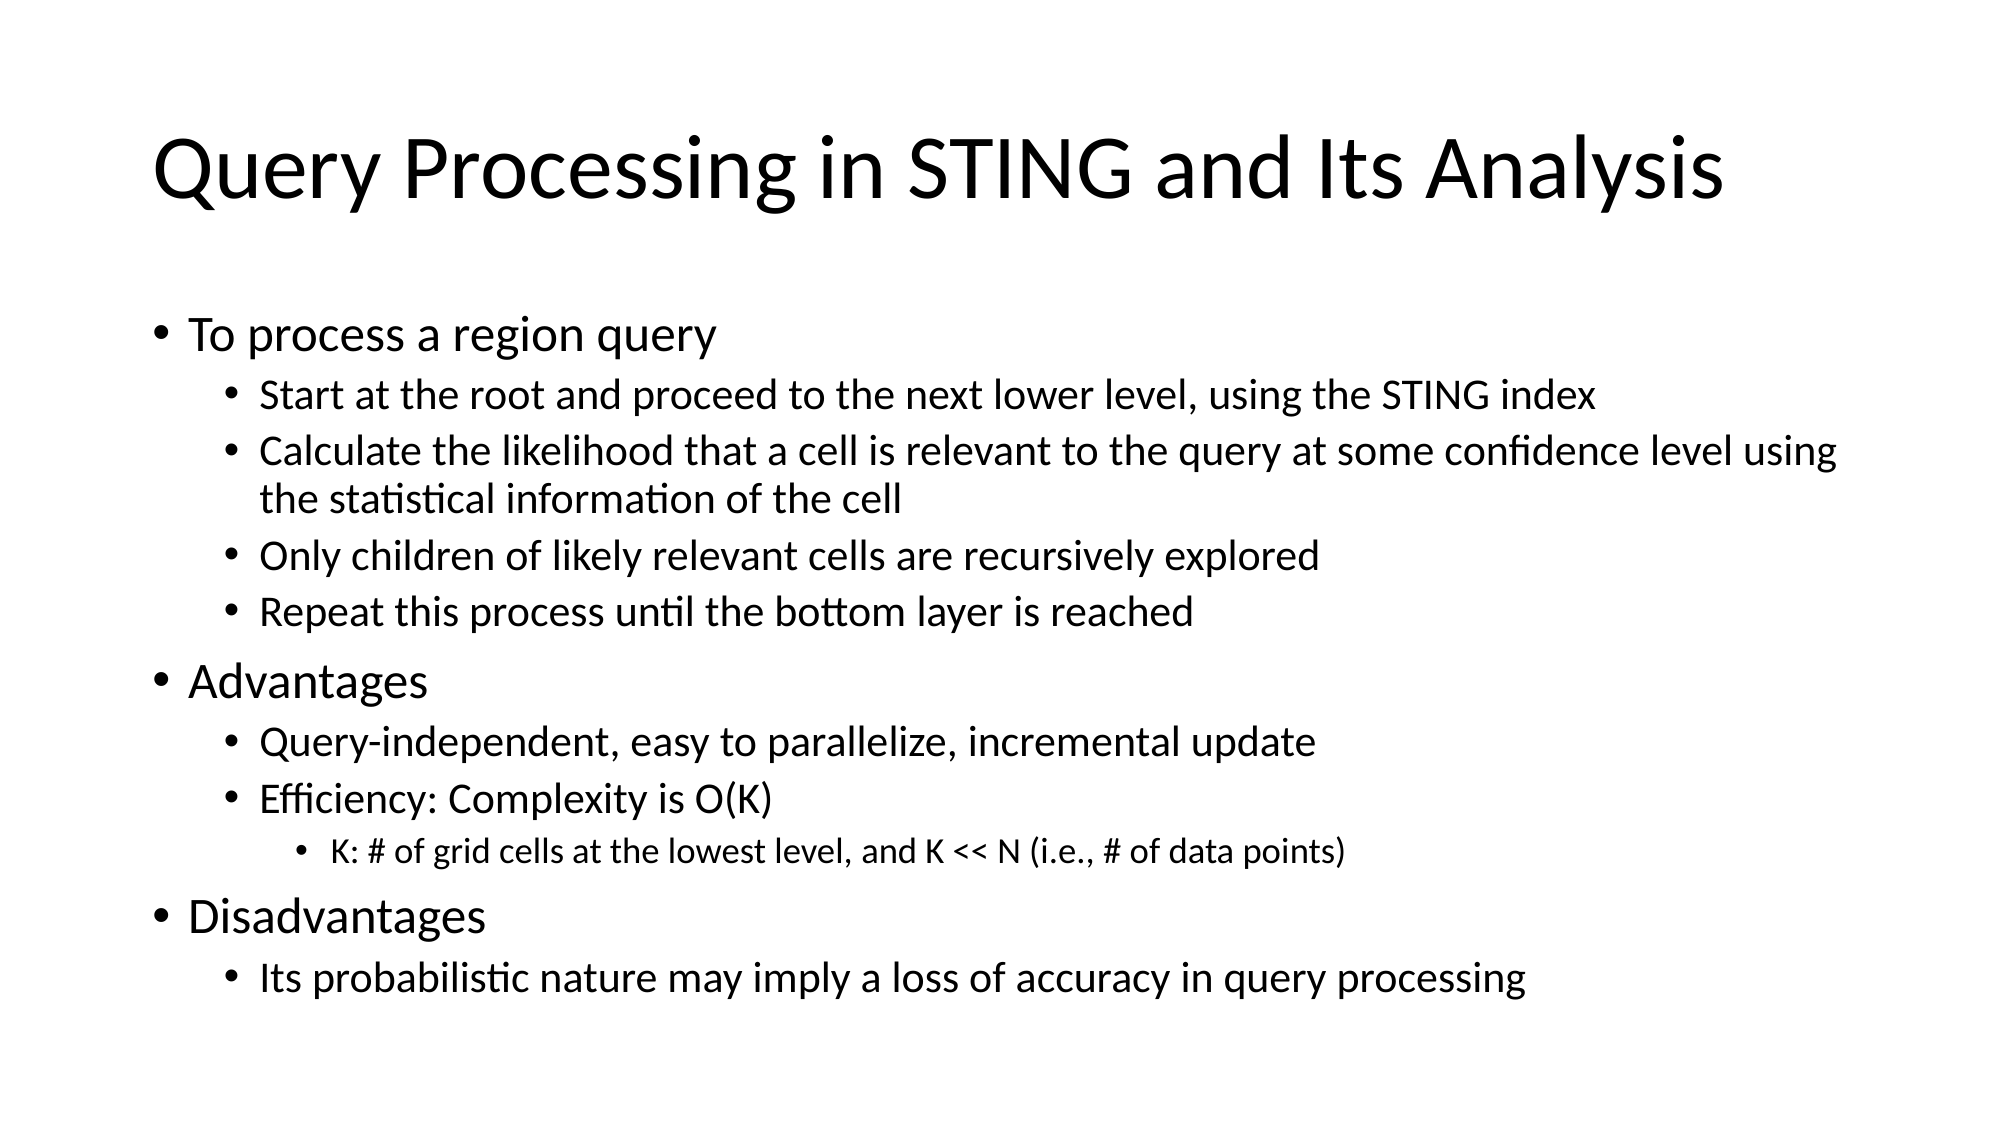

# Query Processing in STING and Its Analysis
To process a region query
Start at the root and proceed to the next lower level, using the STING index
Calculate the likelihood that a cell is relevant to the query at some confidence level using the statistical information of the cell
Only children of likely relevant cells are recursively explored
Repeat this process until the bottom layer is reached
Advantages
Query-independent, easy to parallelize, incremental update
Efficiency: Complexity is O(K)
K: # of grid cells at the lowest level, and K << N (i.e., # of data points)
Disadvantages
Its probabilistic nature may imply a loss of accuracy in query processing